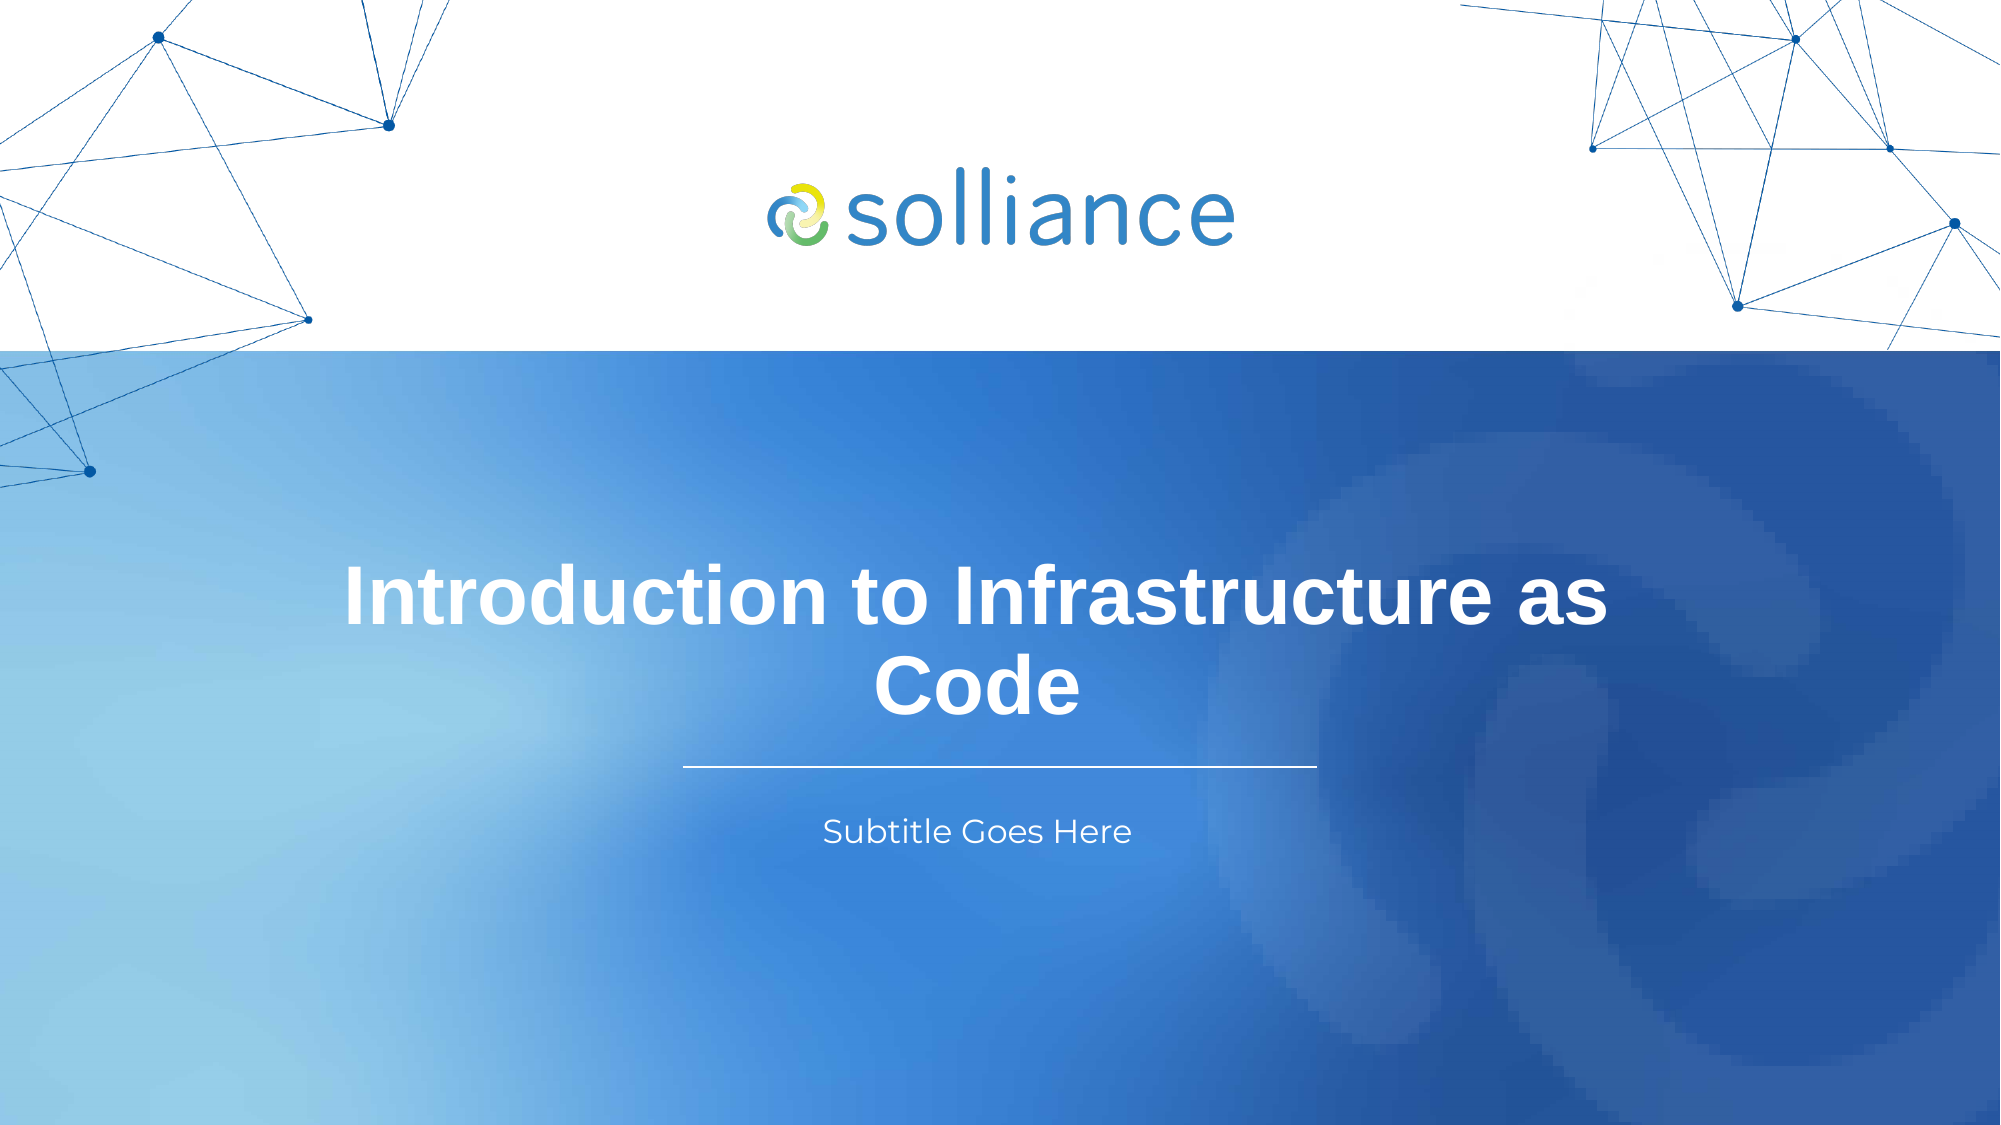

# Introduction to Infrastructure as Code
Subtitle Goes Here